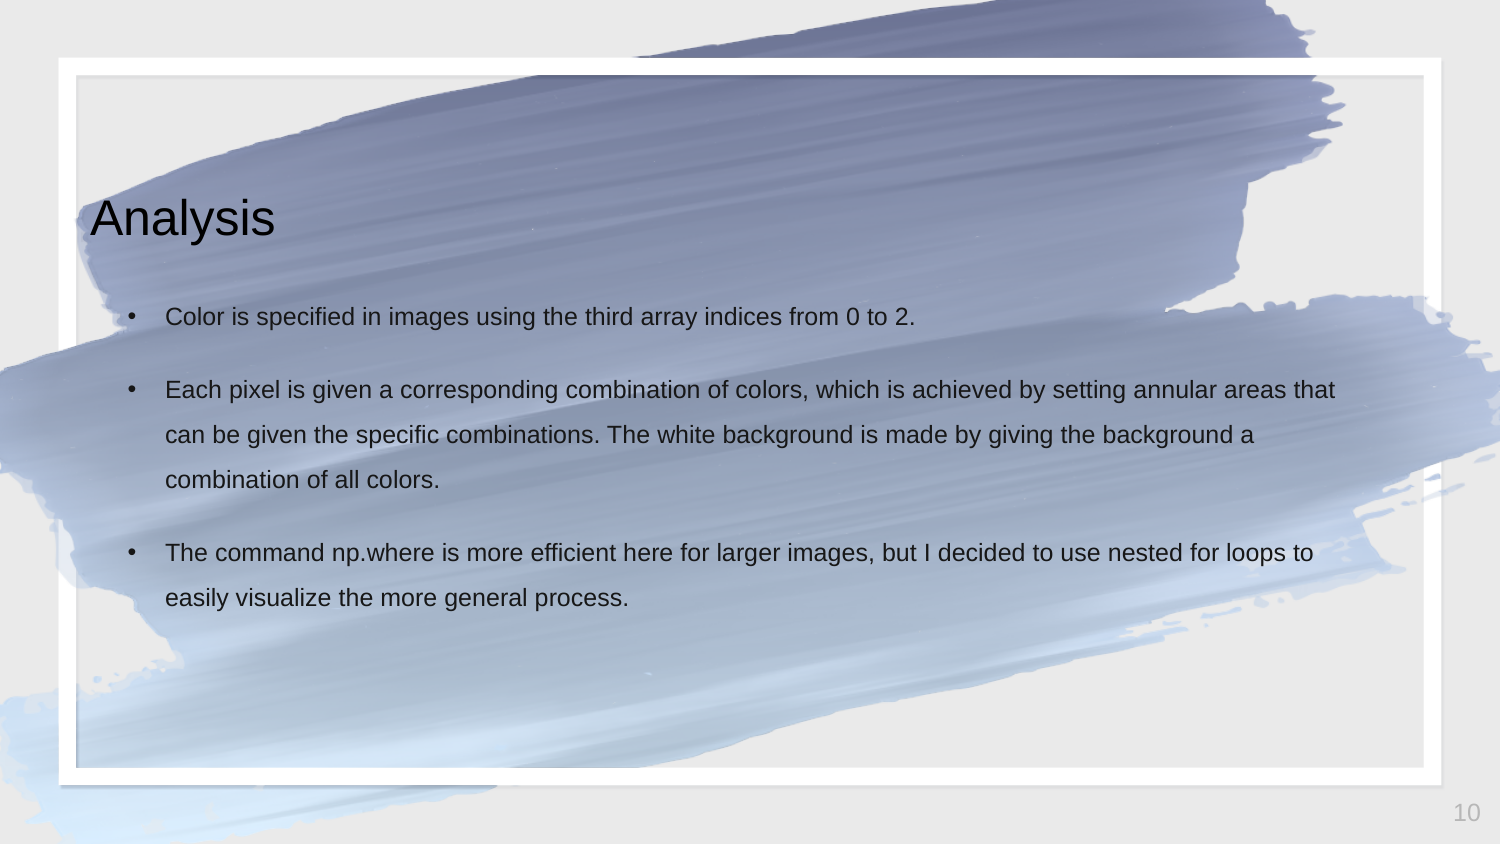

Analysis
Color is specified in images using the third array indices from 0 to 2.
Each pixel is given a corresponding combination of colors, which is achieved by setting annular areas that can be given the specific combinations. The white background is made by giving the background a combination of all colors.
The command np.where is more efficient here for larger images, but I decided to use nested for loops to easily visualize the more general process.

10